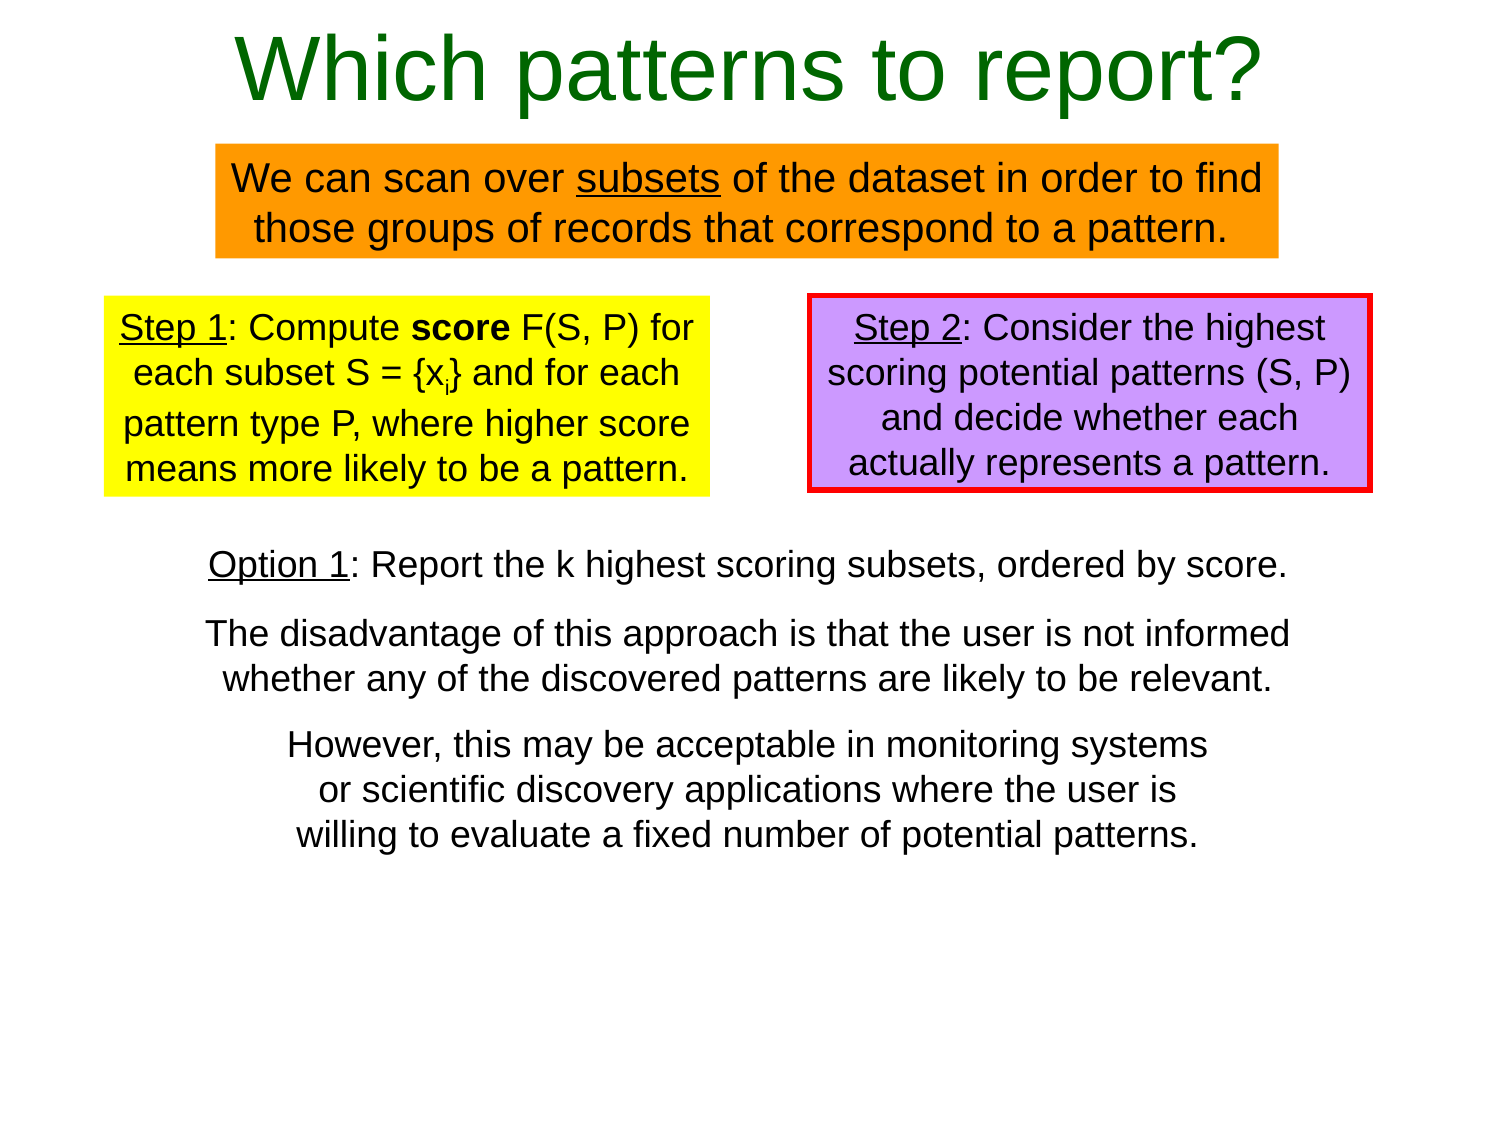

Which patterns to report?
We can scan over subsets of the dataset in order to find those groups of records that correspond to a pattern.
Step 2: Consider the highest scoring potential patterns (S, P) and decide whether each actually represents a pattern.
Step 1: Compute score F(S, P) for each subset S = {xi} and for each pattern type P, where higher score means more likely to be a pattern.
Option 1: Report the k highest scoring subsets, ordered by score.
The disadvantage of this approach is that the user is not informed whether any of the discovered patterns are likely to be relevant.
However, this may be acceptable in monitoring systems or scientific discovery applications where the user is willing to evaluate a fixed number of potential patterns.